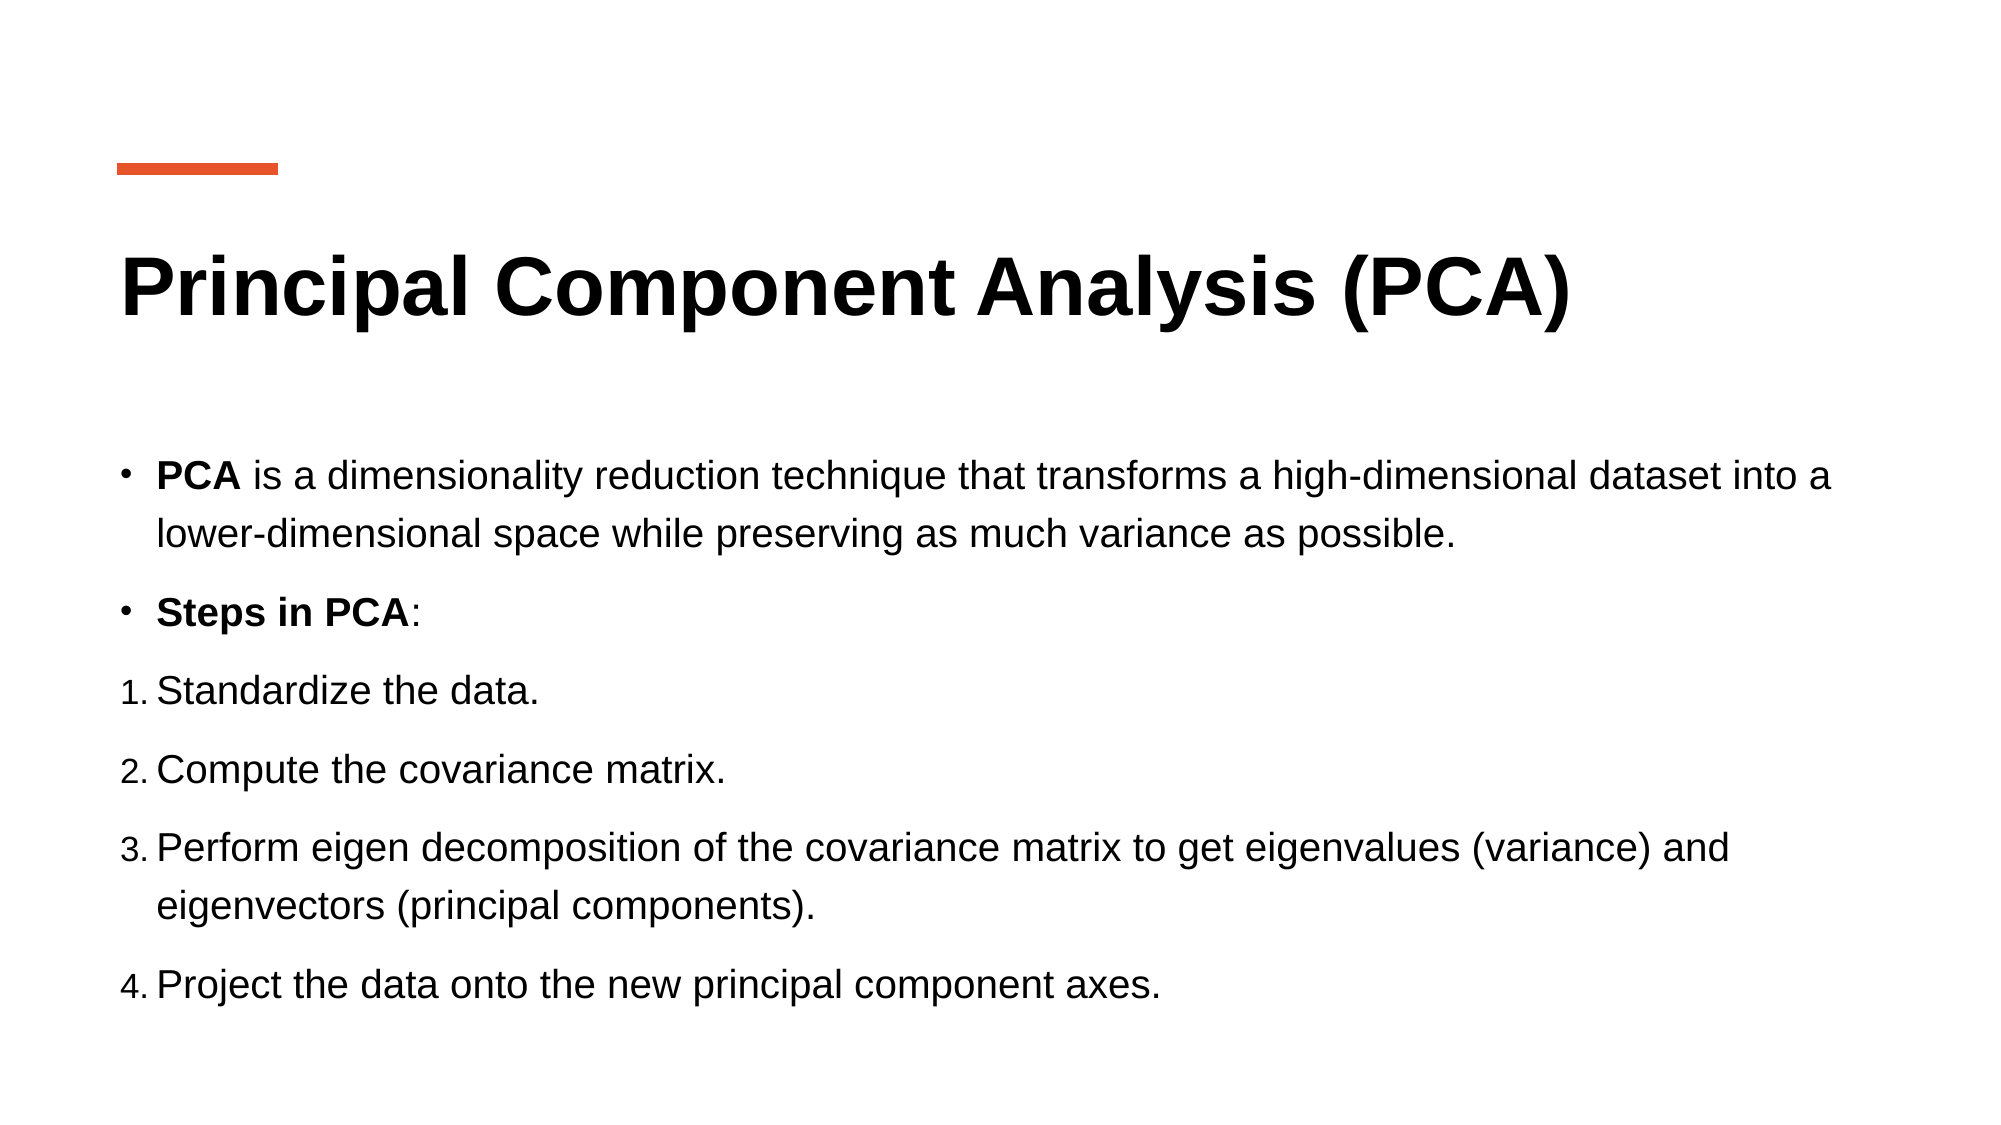

# Principal Component Analysis (PCA)
PCA is a dimensionality reduction technique that transforms a high-dimensional dataset into a lower-dimensional space while preserving as much variance as possible.
Steps in PCA:
Standardize the data.
Compute the covariance matrix.
Perform eigen decomposition of the covariance matrix to get eigenvalues (variance) and eigenvectors (principal components).
Project the data onto the new principal component axes.